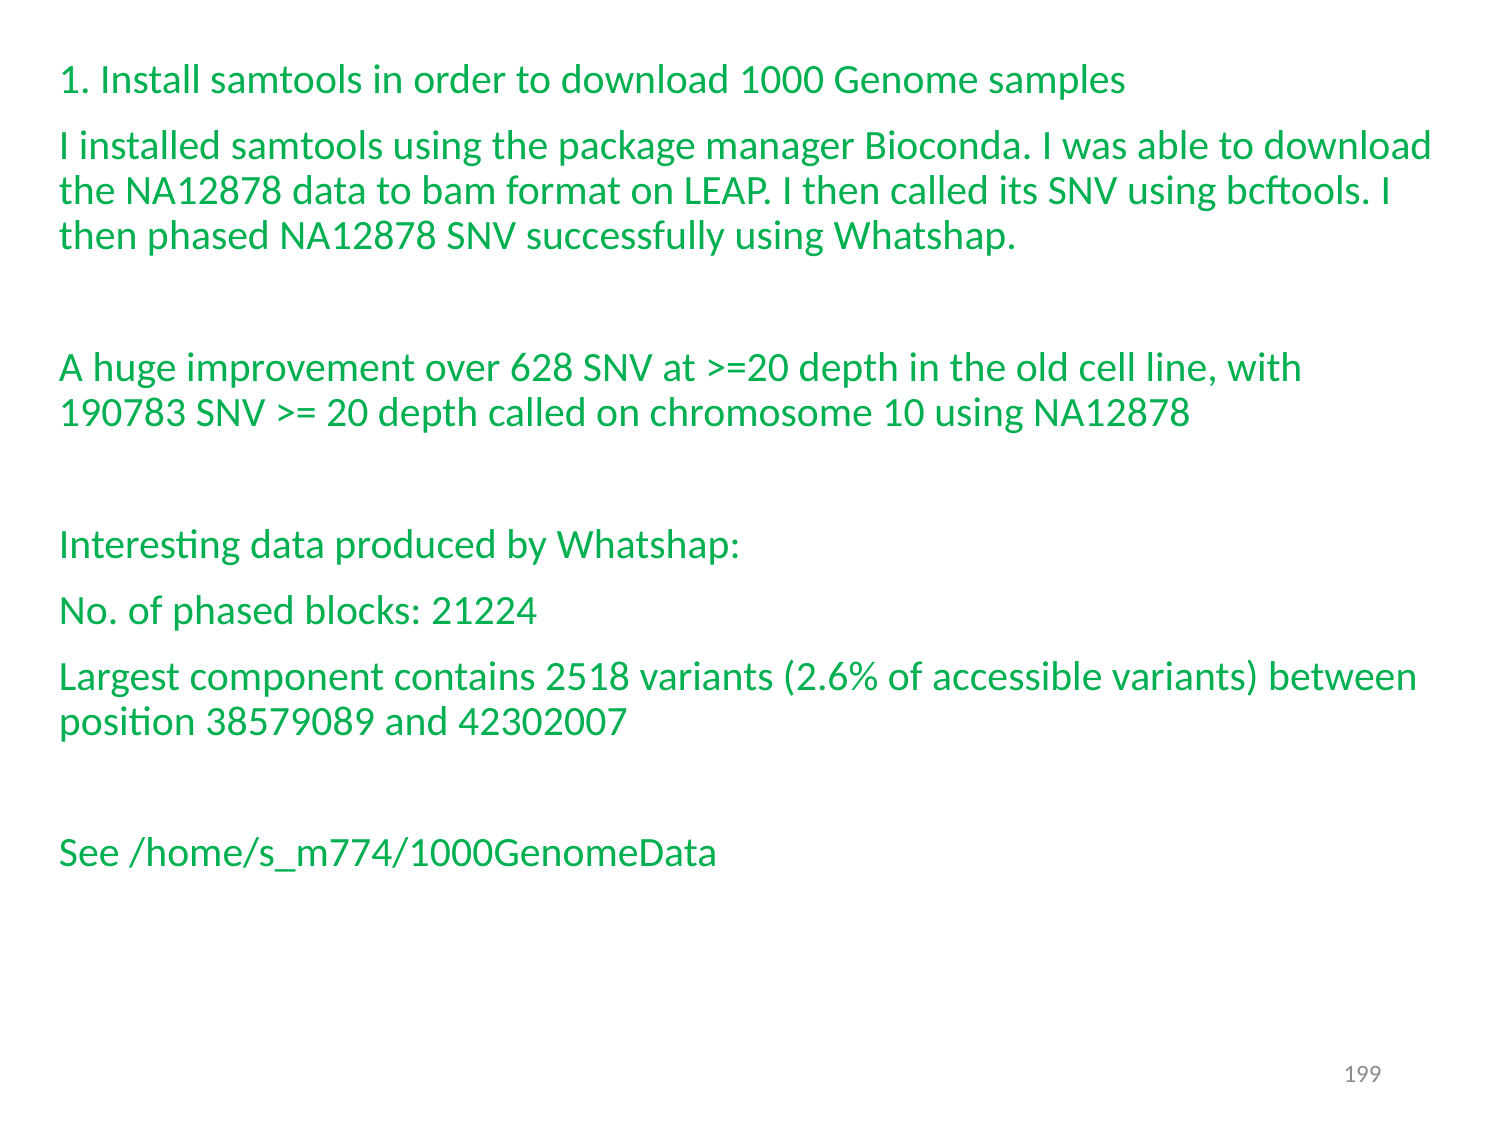

1. Install samtools in order to download 1000 Genome samples
I installed samtools using the package manager Bioconda. I was able to download the NA12878 data to bam format on LEAP. I then called its SNV using bcftools. I then phased NA12878 SNV successfully using Whatshap.

A huge improvement over 628 SNV at >=20 depth in the old cell line, with 190783 SNV >= 20 depth called on chromosome 10 using NA12878

Interesting data produced by Whatshap:
No. of phased blocks: 21224
Largest component contains 2518 variants (2.6% of accessible variants) between position 38579089 and 42302007

See /home/s_m774/1000GenomeData

199